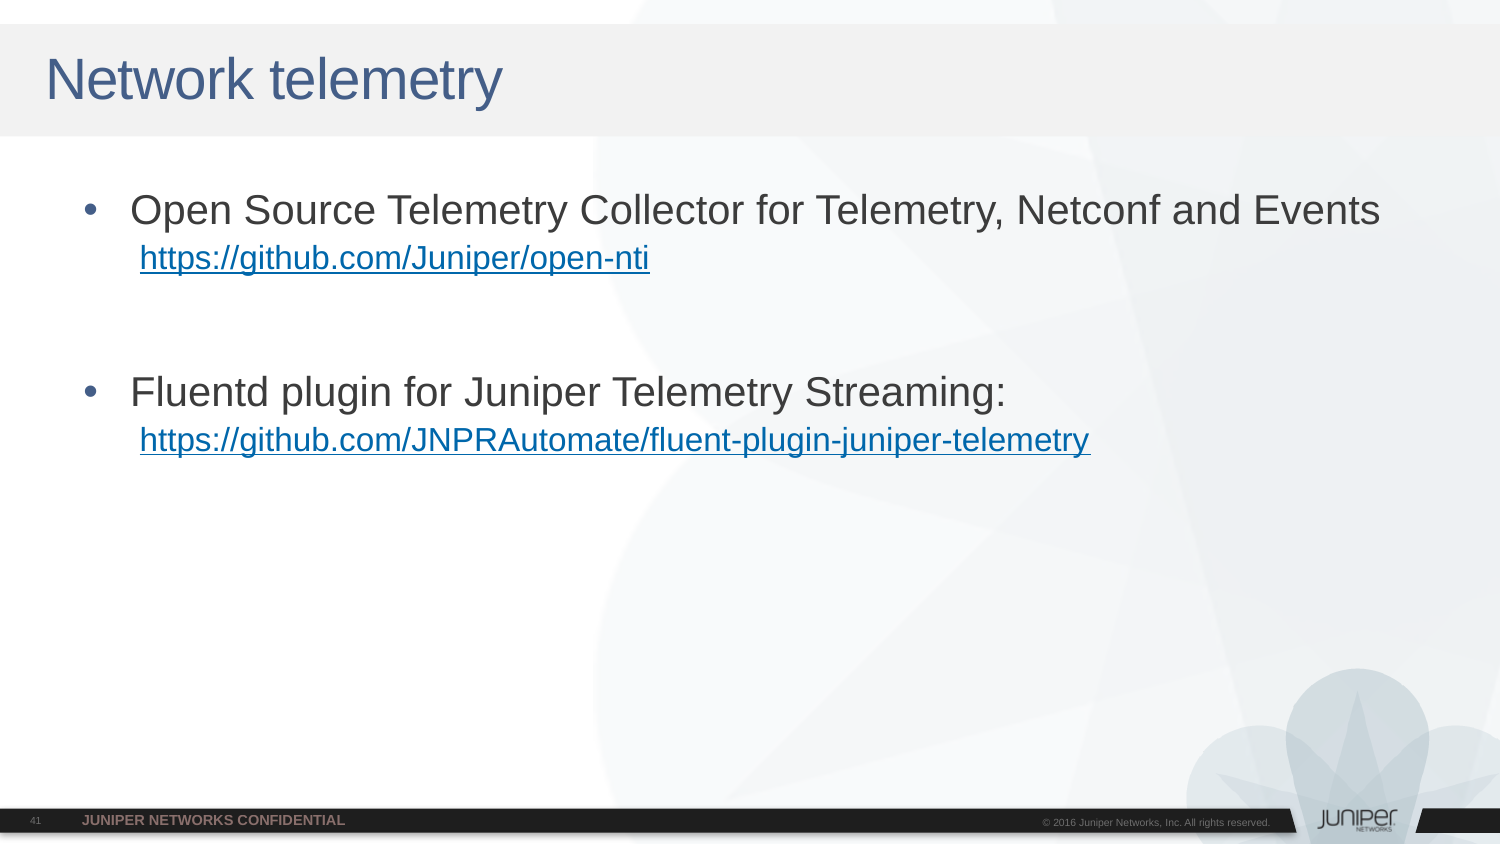

Network telemetry
Open Source Telemetry Collector for Telemetry, Netconf and Events
https://github.com/Juniper/open-nti

Fluentd plugin for Juniper Telemetry Streaming:
https://github.com/JNPRAutomate/fluent-plugin-juniper-telemetry